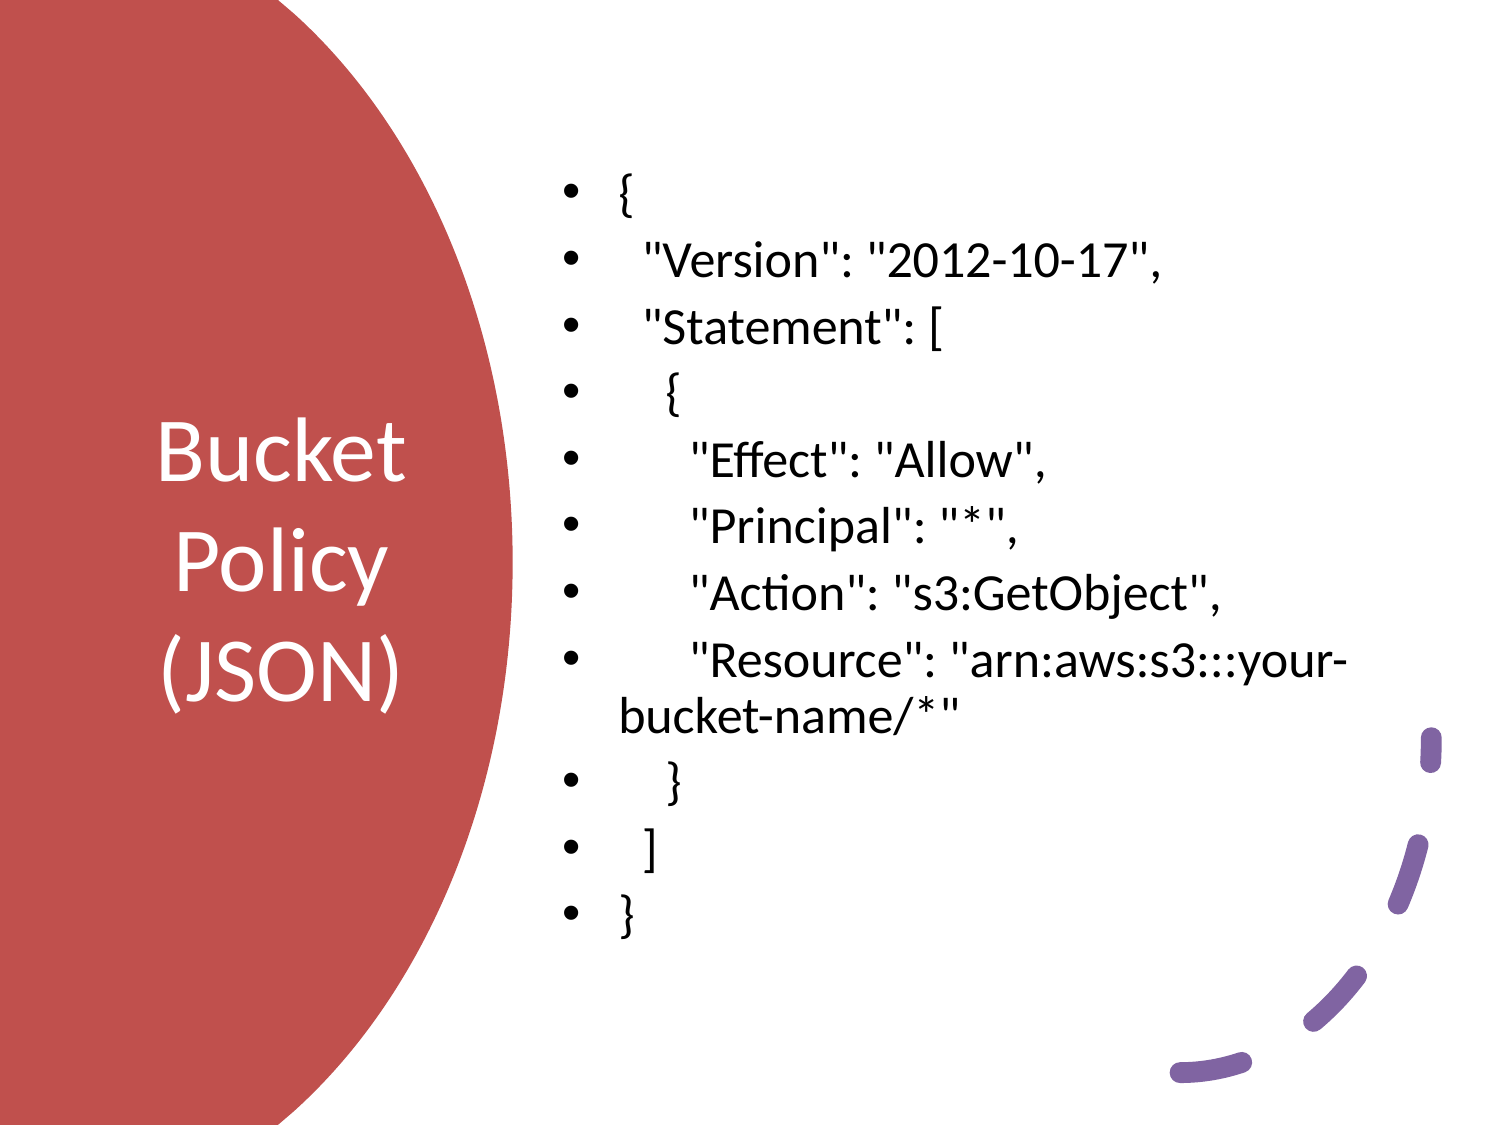

{
  "Version": "2012-10-17",
  "Statement": [
    {
      "Effect": "Allow",
      "Principal": "*",
      "Action": "s3:GetObject",
      "Resource": "arn:aws:s3:::your-bucket-name/*"
    }
  ]
}
# Bucket Policy (JSON)